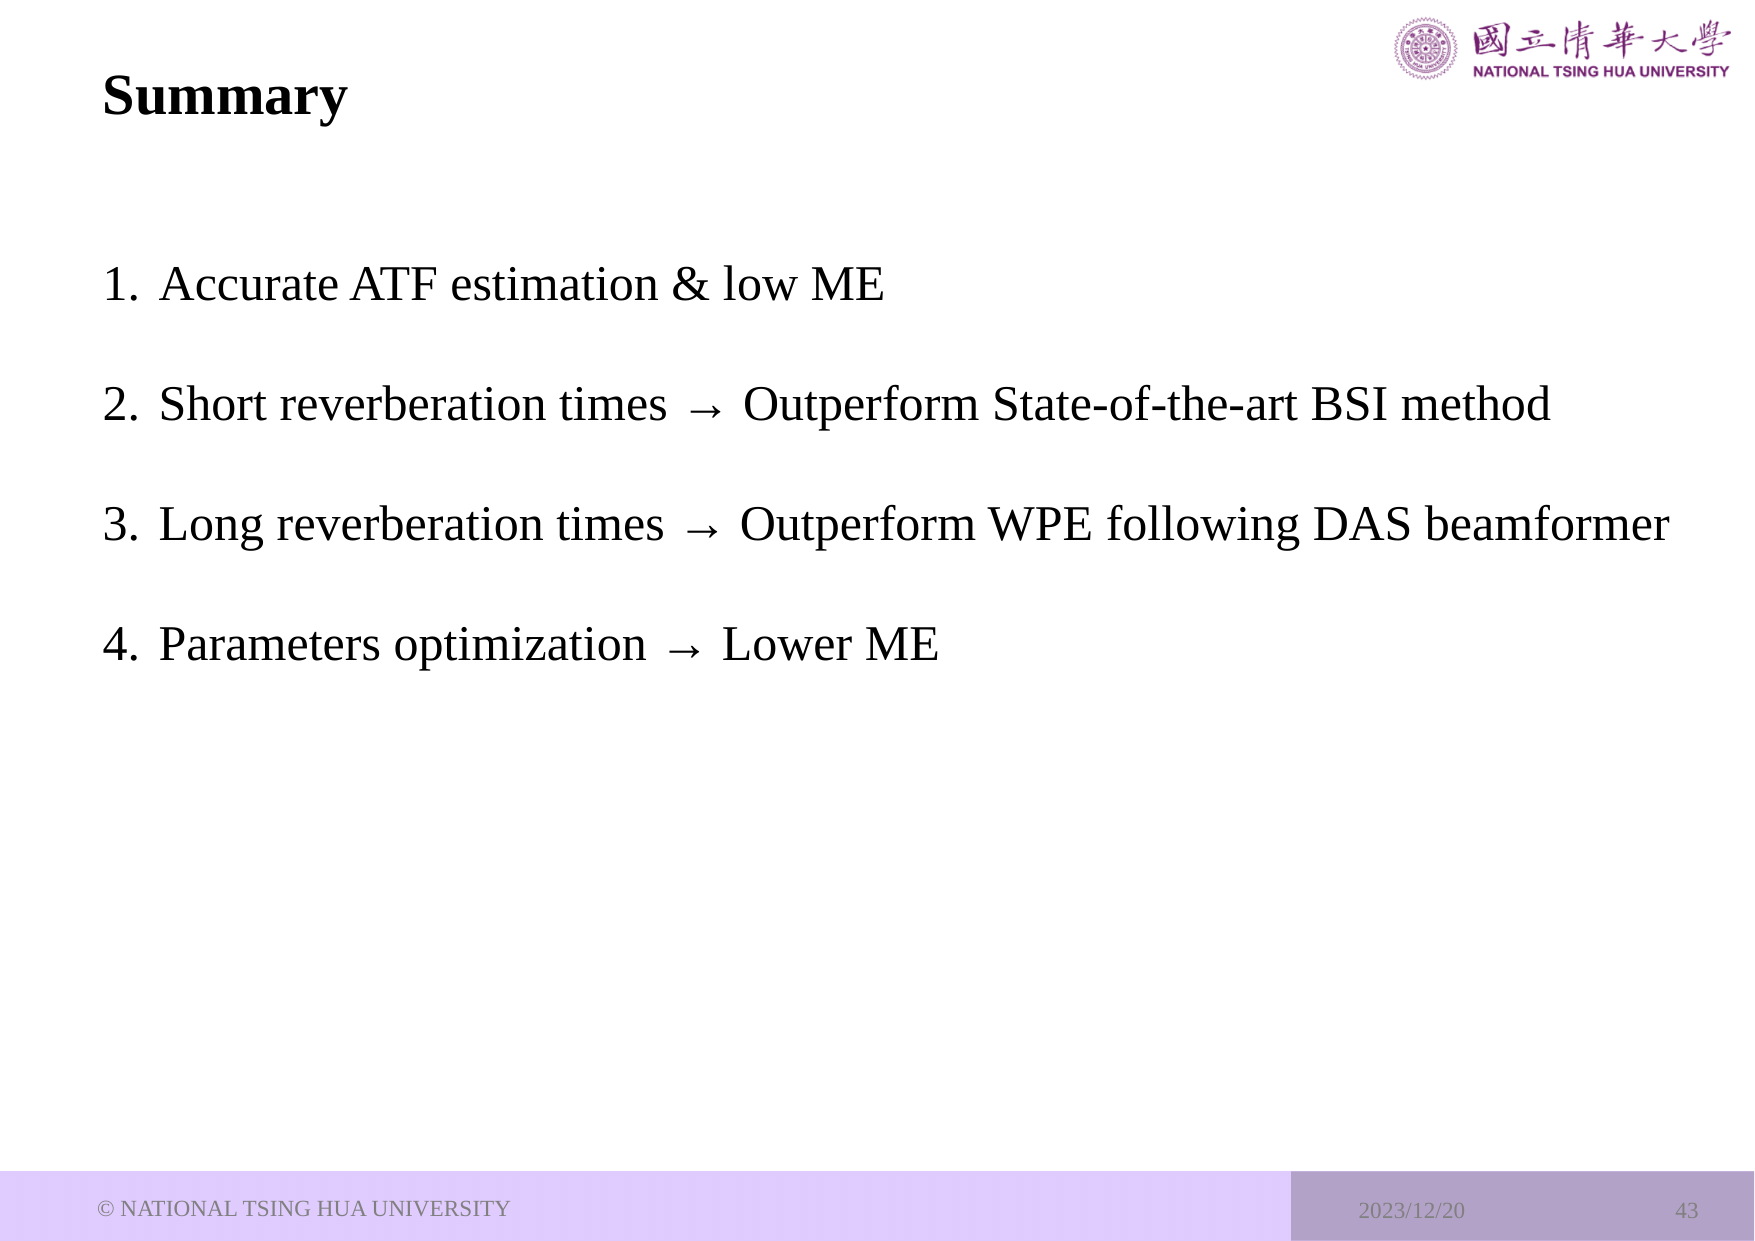

# Summary
Accurate ATF estimation & low ME
Short reverberation times → Outperform State-of-the-art BSI method
Long reverberation times → Outperform WPE following DAS beamformer
Parameters optimization → Lower ME
© NATIONAL TSING HUA UNIVERSITY
2023/12/20
43